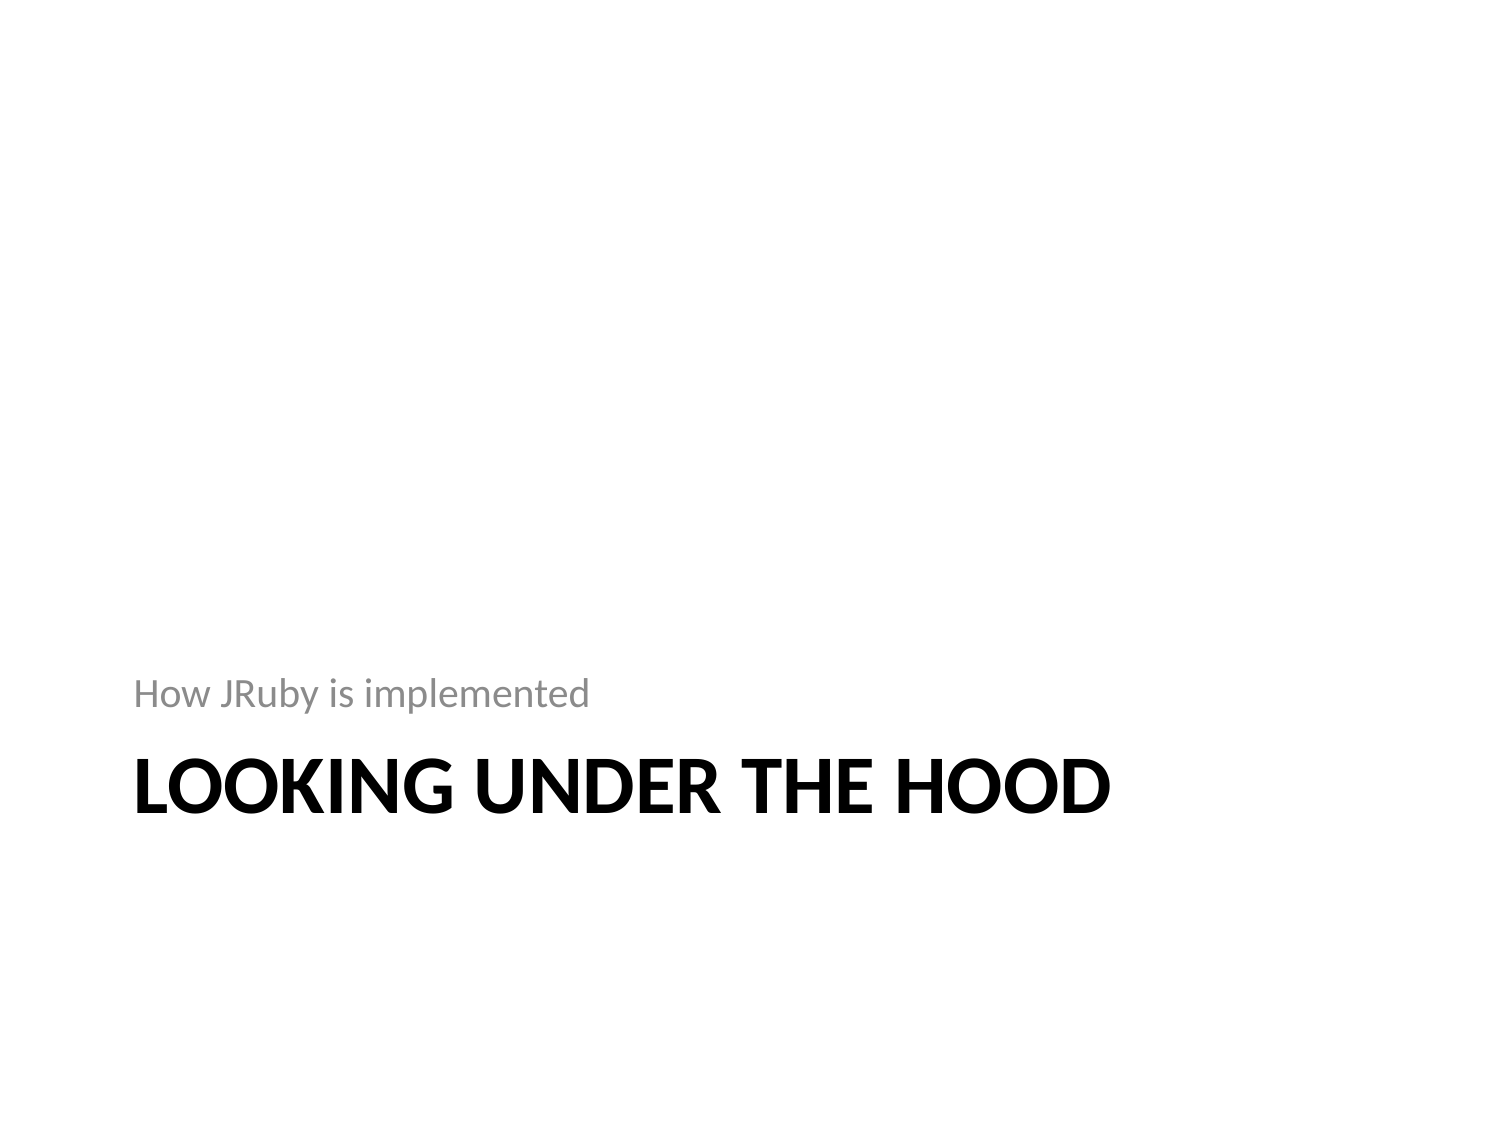

How JRuby is implemented
# Looking under the Hood